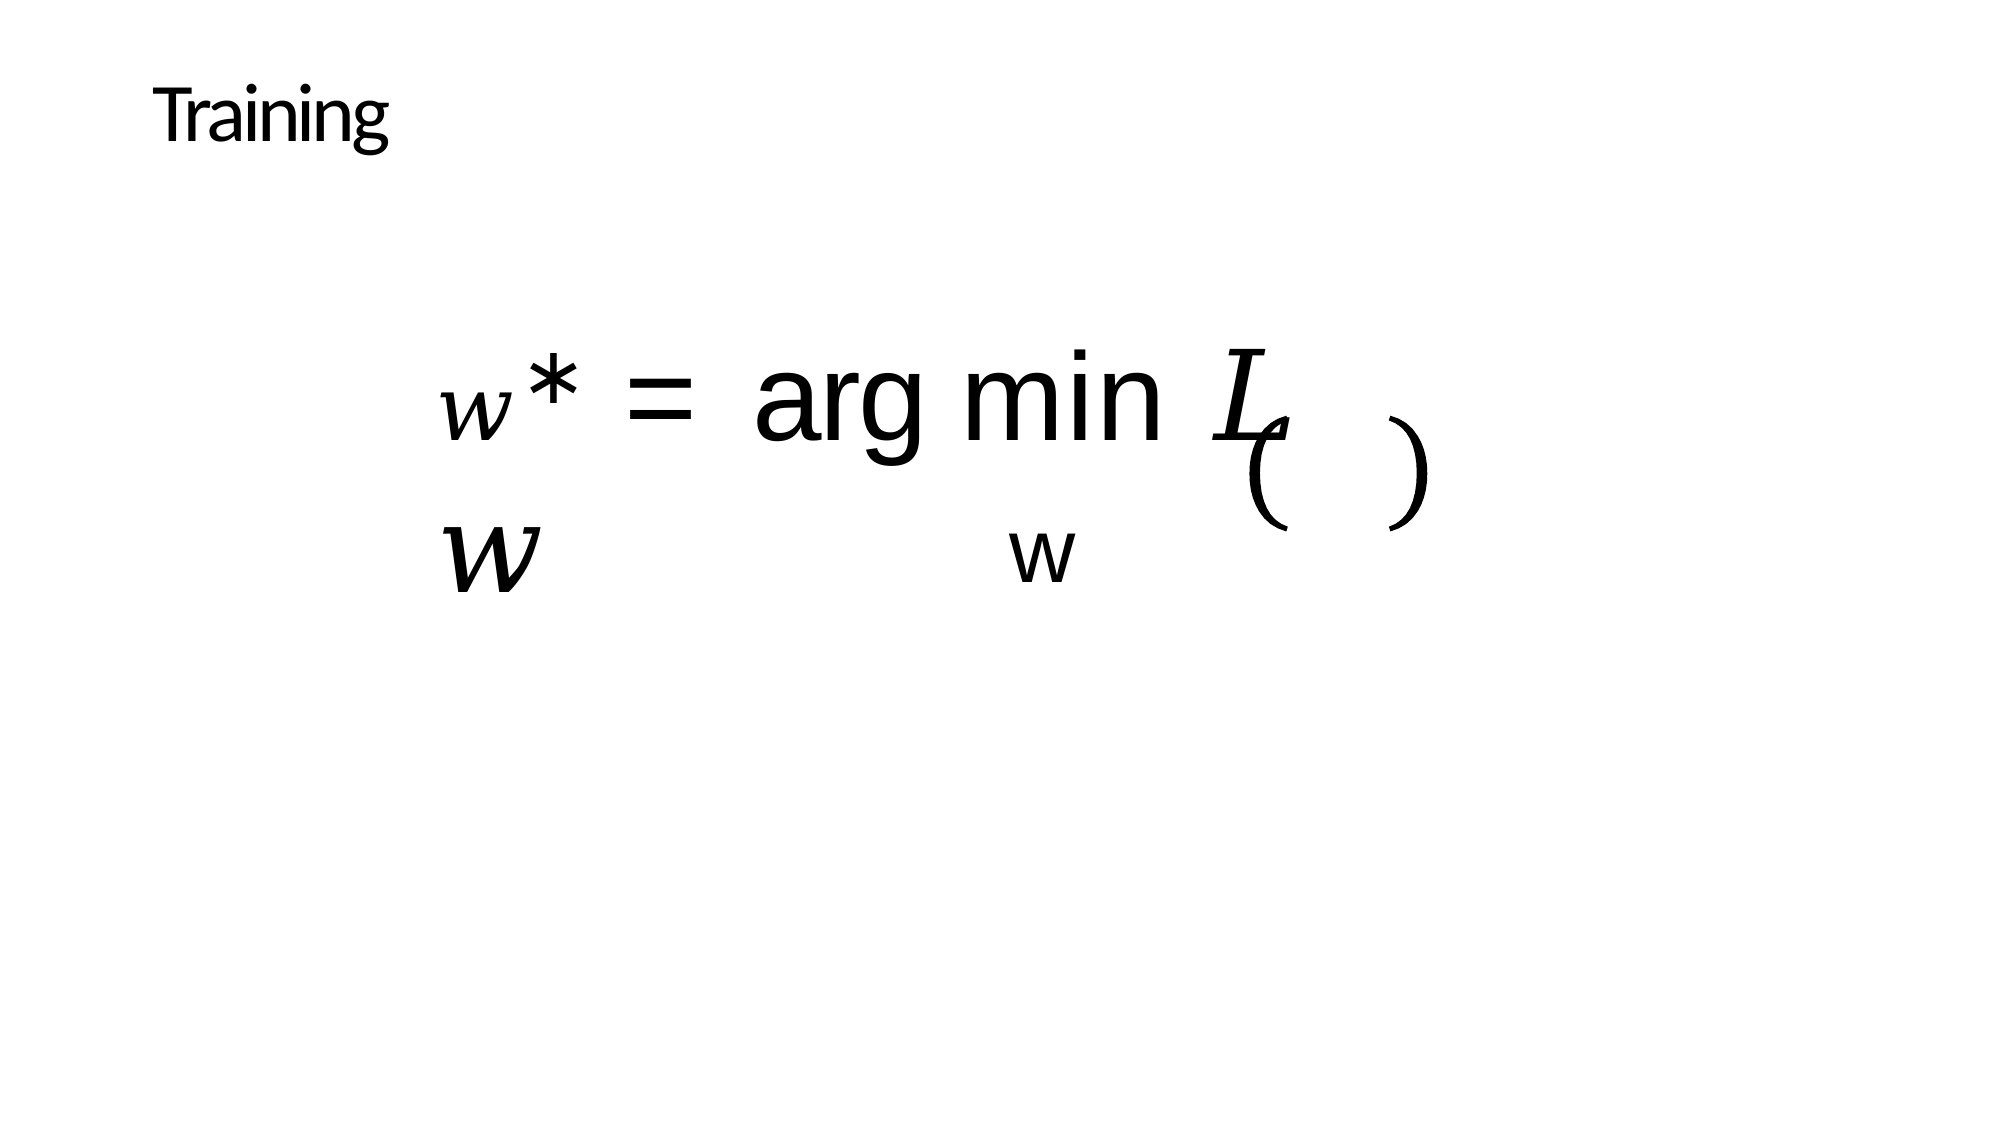

Training
# 𝑤∗	= arg min 𝐿	𝑤

w